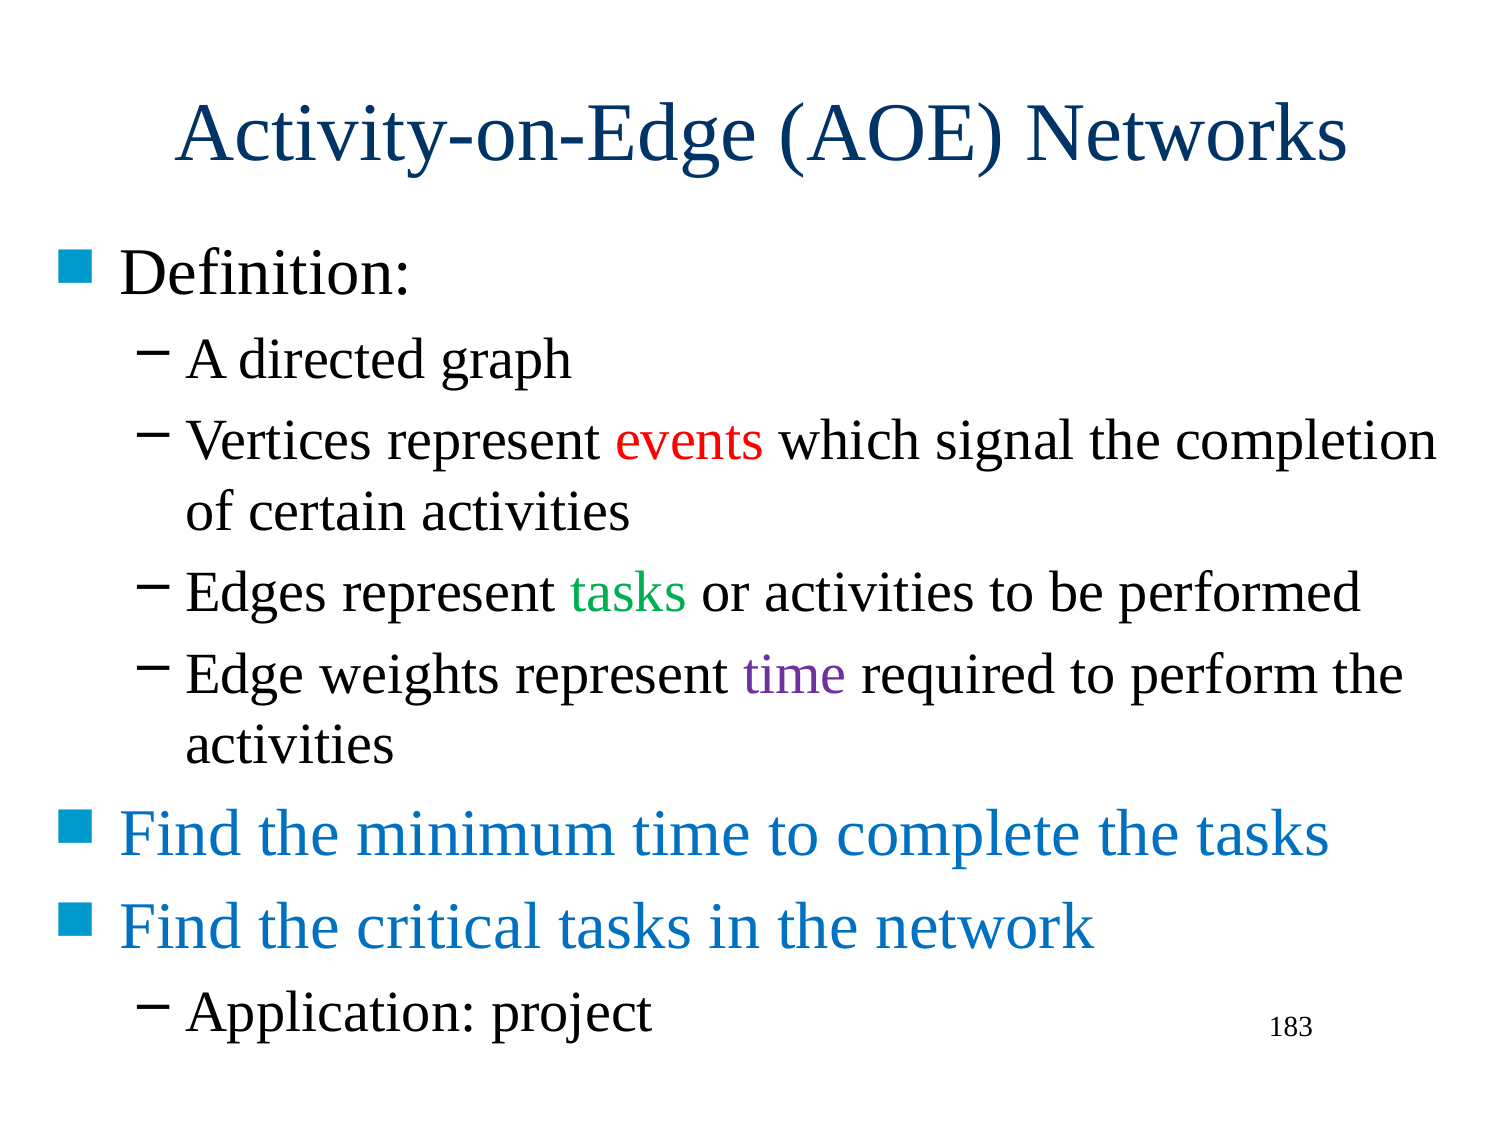

Activity-on-Edge (AOE) Networks
Definition:
A directed graph
Vertices represent events which signal the completion of certain activities
Edges represent tasks or activities to be performed
Edge weights represent time required to perform the activities
Find the minimum time to complete the tasks
Find the critical tasks in the network
Application: project
183